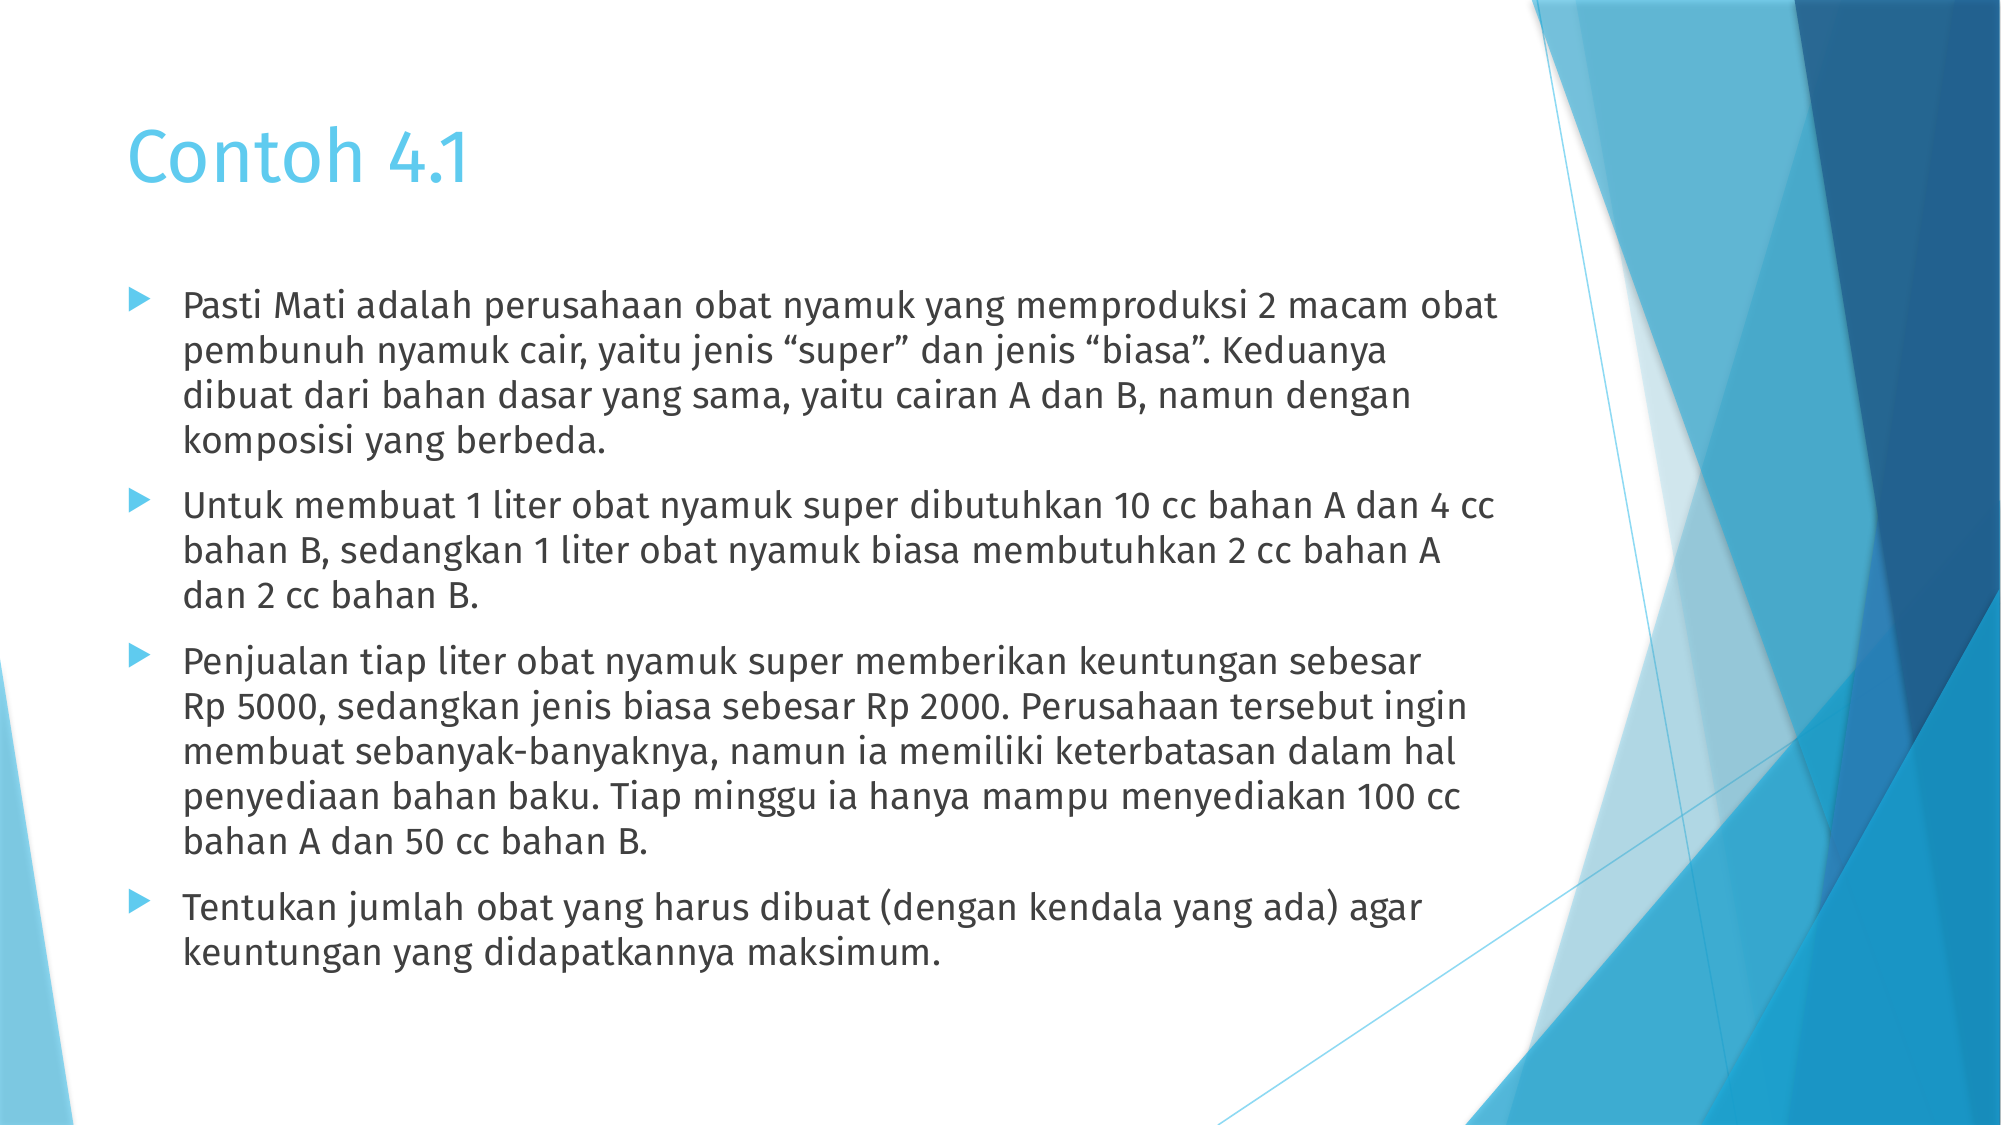

# Contoh 4.1
Pasti Mati adalah perusahaan obat nyamuk yang memproduksi 2 macam obat pembunuh nyamuk cair, yaitu jenis “super” dan jenis “biasa”. Keduanya dibuat dari bahan dasar yang sama, yaitu cairan A dan B, namun dengan komposisi yang berbeda.
Untuk membuat 1 liter obat nyamuk super dibutuhkan 10 cc bahan A dan 4 cc bahan B, sedangkan 1 liter obat nyamuk biasa membutuhkan 2 cc bahan A dan 2 cc bahan B.
Penjualan tiap liter obat nyamuk super memberikan keuntungan sebesar      Rp 5000, sedangkan jenis biasa sebesar Rp 2000. Perusahaan tersebut ingin membuat sebanyak-banyaknya, namun ia memiliki keterbatasan dalam hal penyediaan bahan baku. Tiap minggu ia hanya mampu menyediakan 100 cc bahan A dan 50 cc bahan B.
Tentukan jumlah obat yang harus dibuat (dengan kendala yang ada) agar keuntungan yang didapatkannya maksimum.